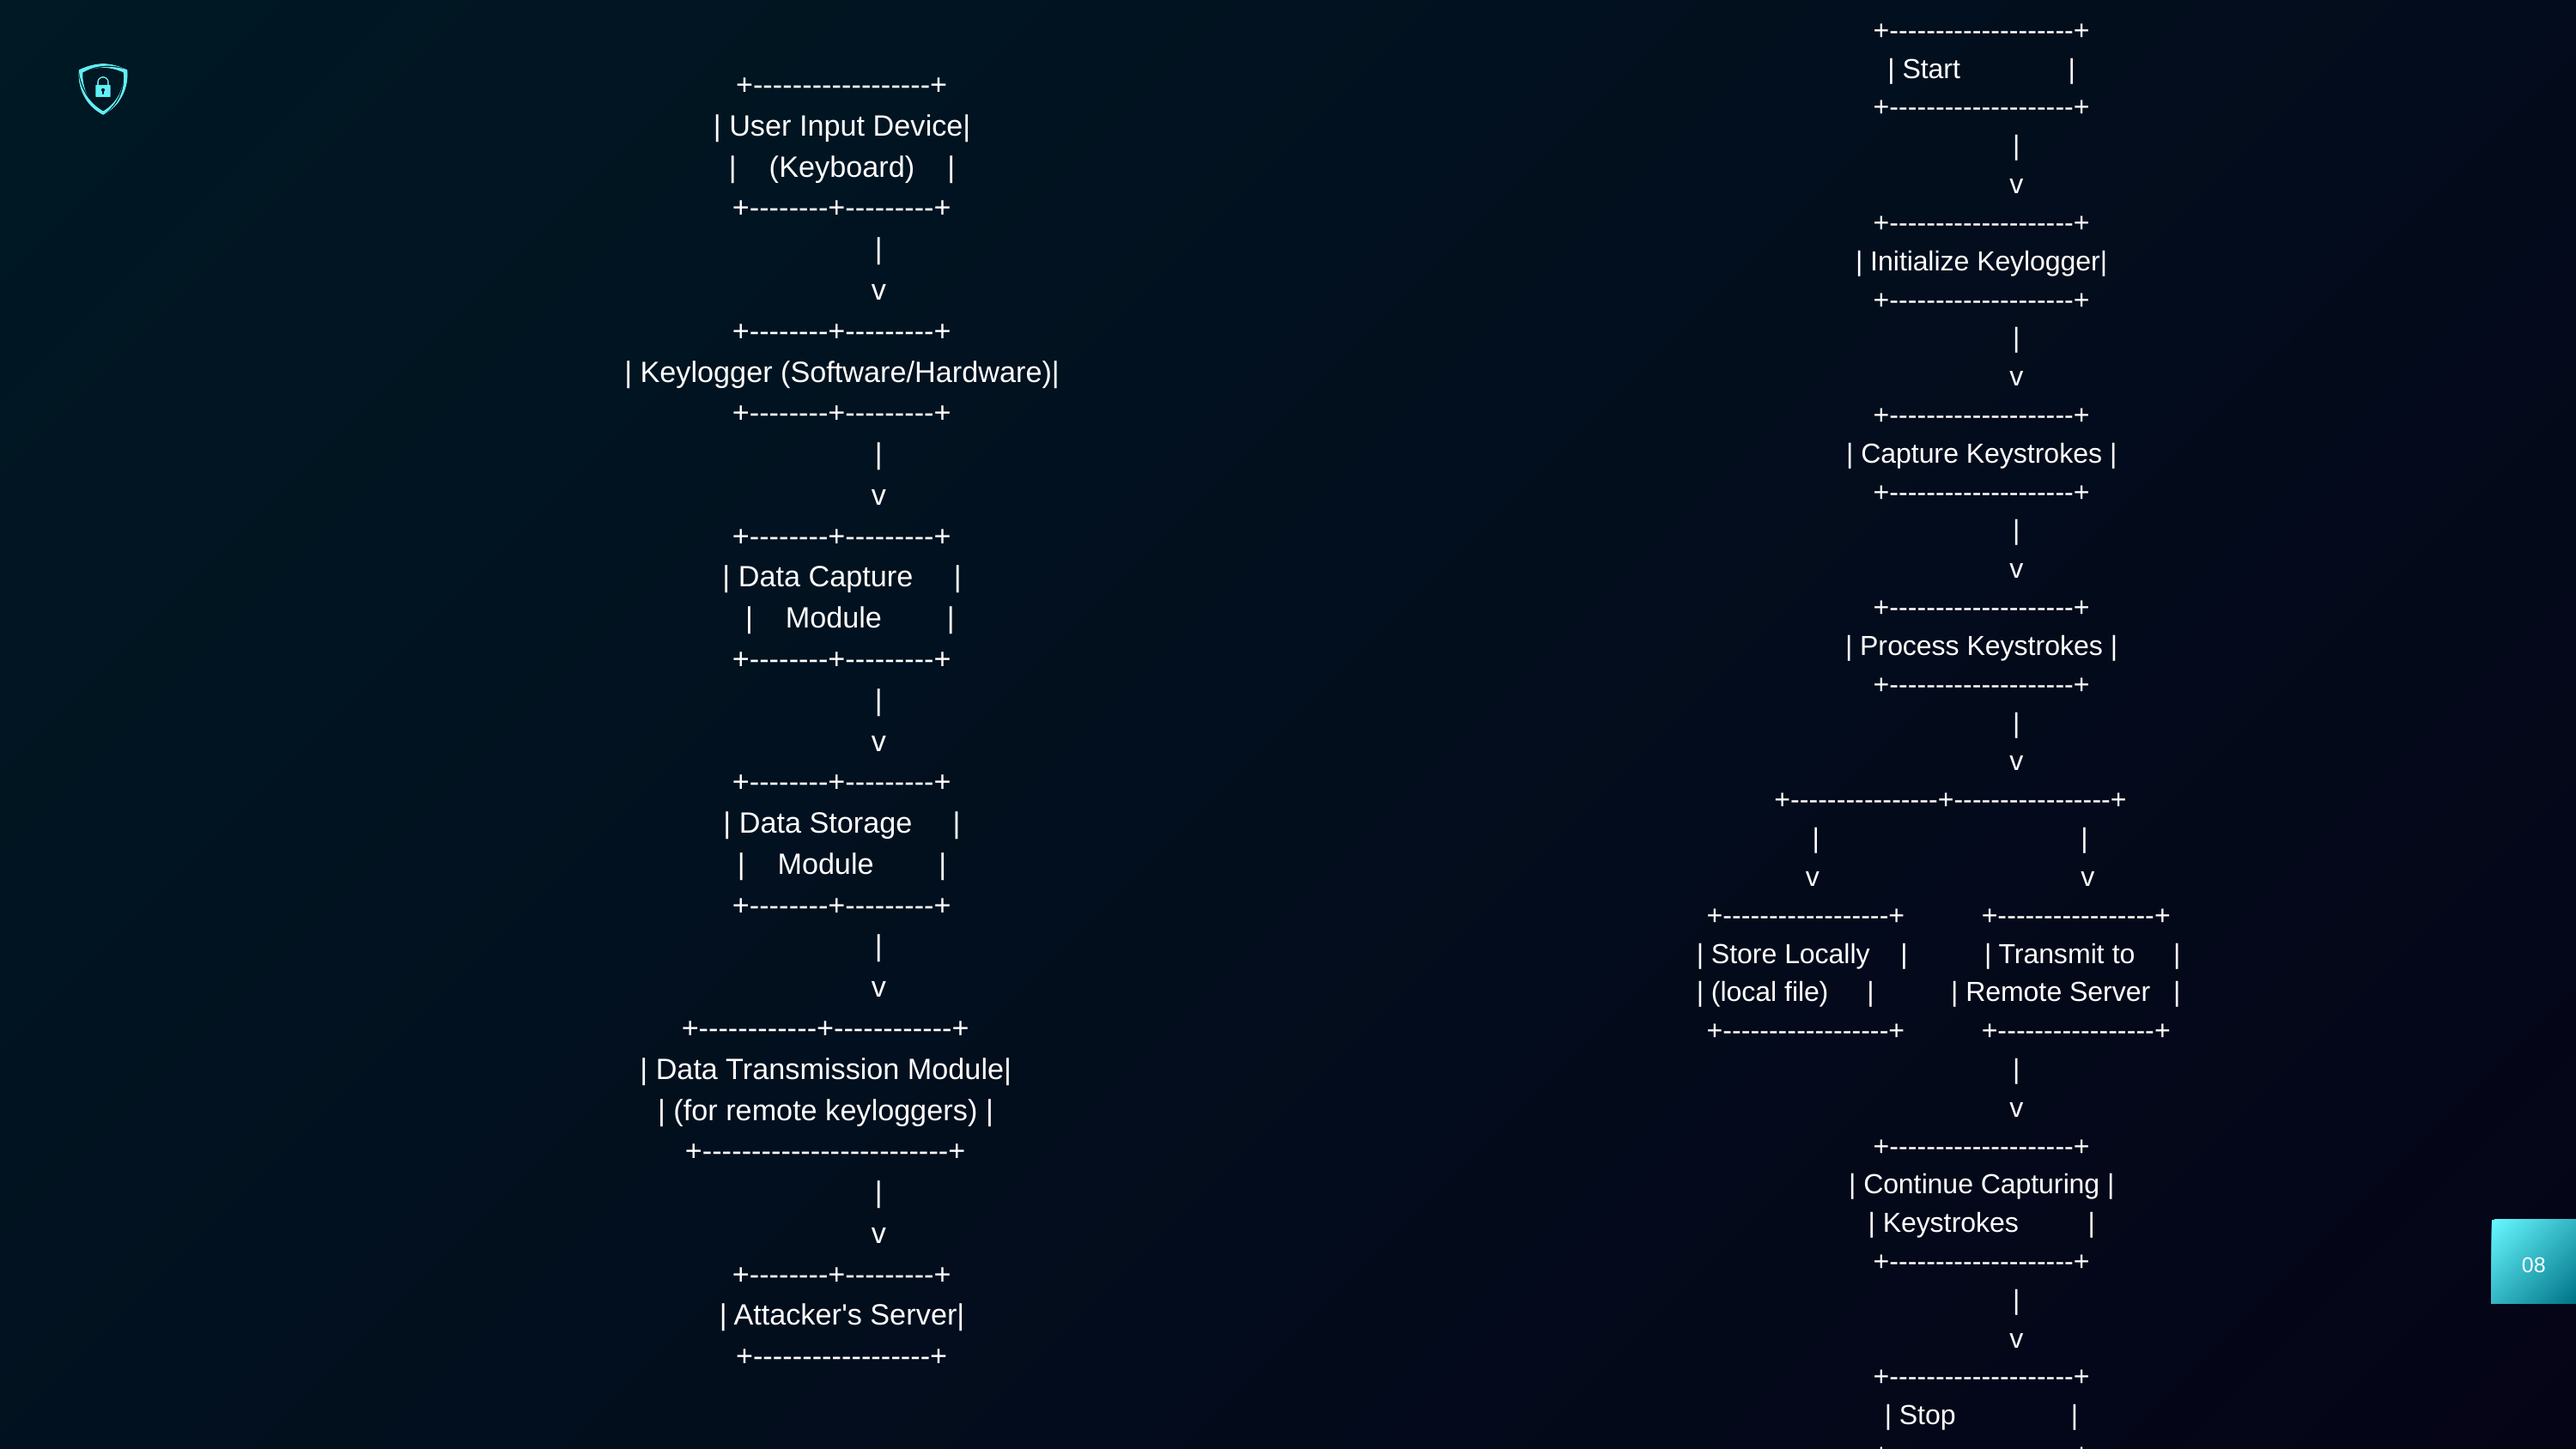

+--------------------+
           | Start              |
           +--------------------+
                    |
                    v
           +--------------------+
           | Initialize Keylogger|
           +--------------------+
                    |
                    v
           +--------------------+
           | Capture Keystrokes |
           +--------------------+
                    |
                    v
           +--------------------+
           | Process Keystrokes |
           +--------------------+
                    |
                    v
   +----------------+-----------------+
   |                                  |
   v                                  v
+------------------+          +-----------------+
| Store Locally    |          | Transmit to     |
| (local file)     |          | Remote Server   |
+------------------+          +-----------------+
                    |
                    v
           +--------------------+
           | Continue Capturing |
           | Keystrokes         |
           +--------------------+
                    |
                    v
           +--------------------+
           | Stop               |
           +--------------------+
       +------------------+
       | User Input Device|
       |    (Keyboard)    |
       +--------+---------+
                |
                v
       +--------+---------+
       | Keylogger (Software/Hardware)|
       +--------+---------+
                |
                v
       +--------+---------+
       | Data Capture     |
         |    Module        |
       +--------+---------+
                |
                v
       +--------+---------+
       | Data Storage     |
       |    Module        |
       +--------+---------+
                |
                v
   +------------+------------+
   | Data Transmission Module|
   | (for remote keyloggers) |
   +-------------------------+
                |
                v
       +--------+---------+
       | Attacker's Server|
       +------------------+

08